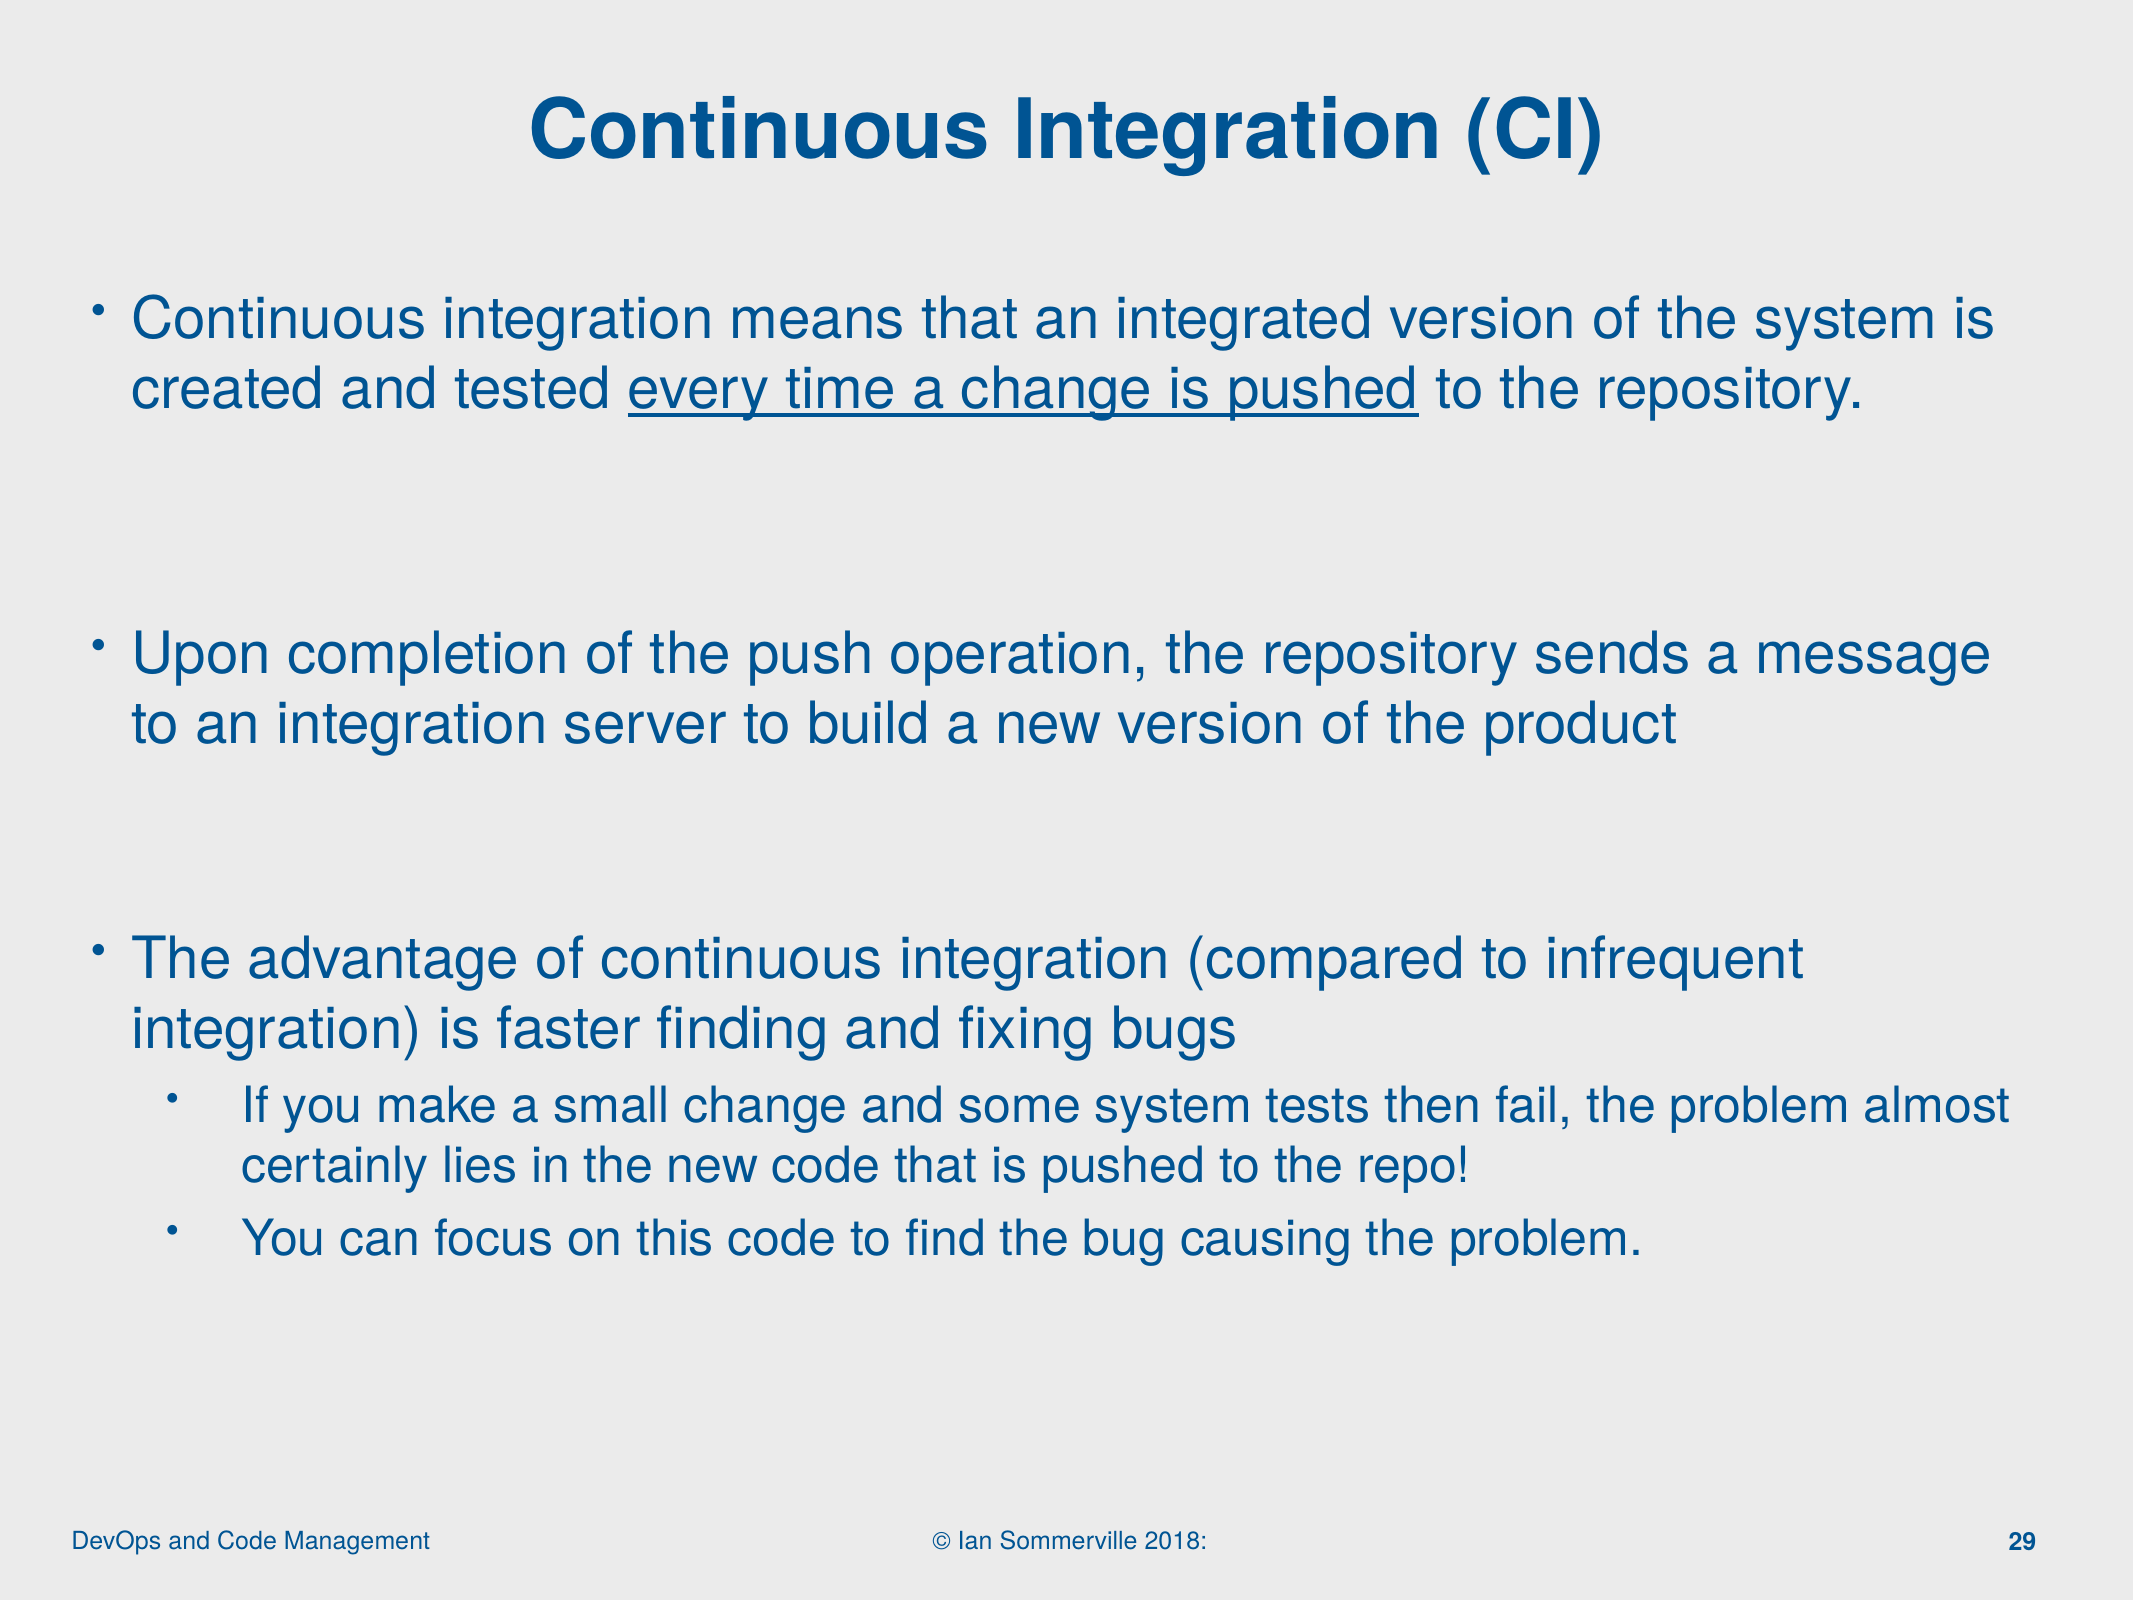

# Continuous Integration (CI)
Continuous integration means that an integrated version of the system is created and tested every time a change is pushed to the repository.

Upon completion of the push operation, the repository sends a message to an integration server to build a new version of the product

The advantage of continuous integration (compared to infrequent integration) is faster finding and fixing bugs
If you make a small change and some system tests then fail, the problem almost certainly lies in the new code that is pushed to the repo!
You can focus on this code to find the bug causing the problem.
29